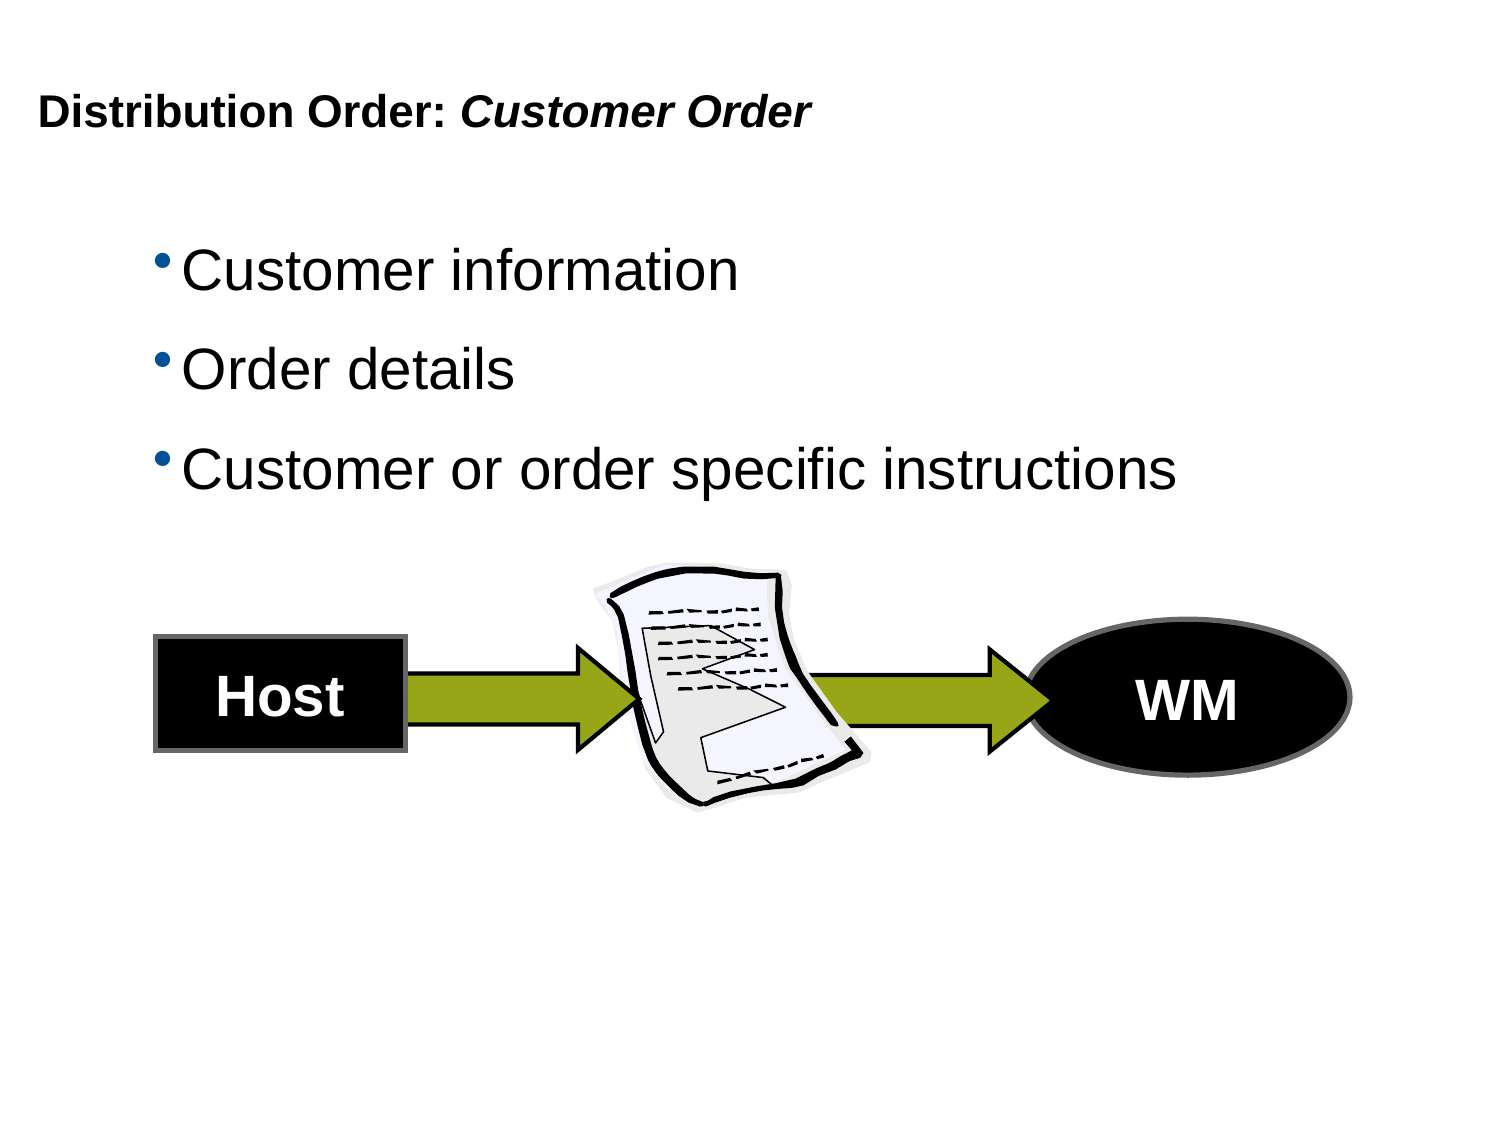

# Distribution Order: Customer Order
Customer information
Order details
Customer or order specific instructions

WM
Host